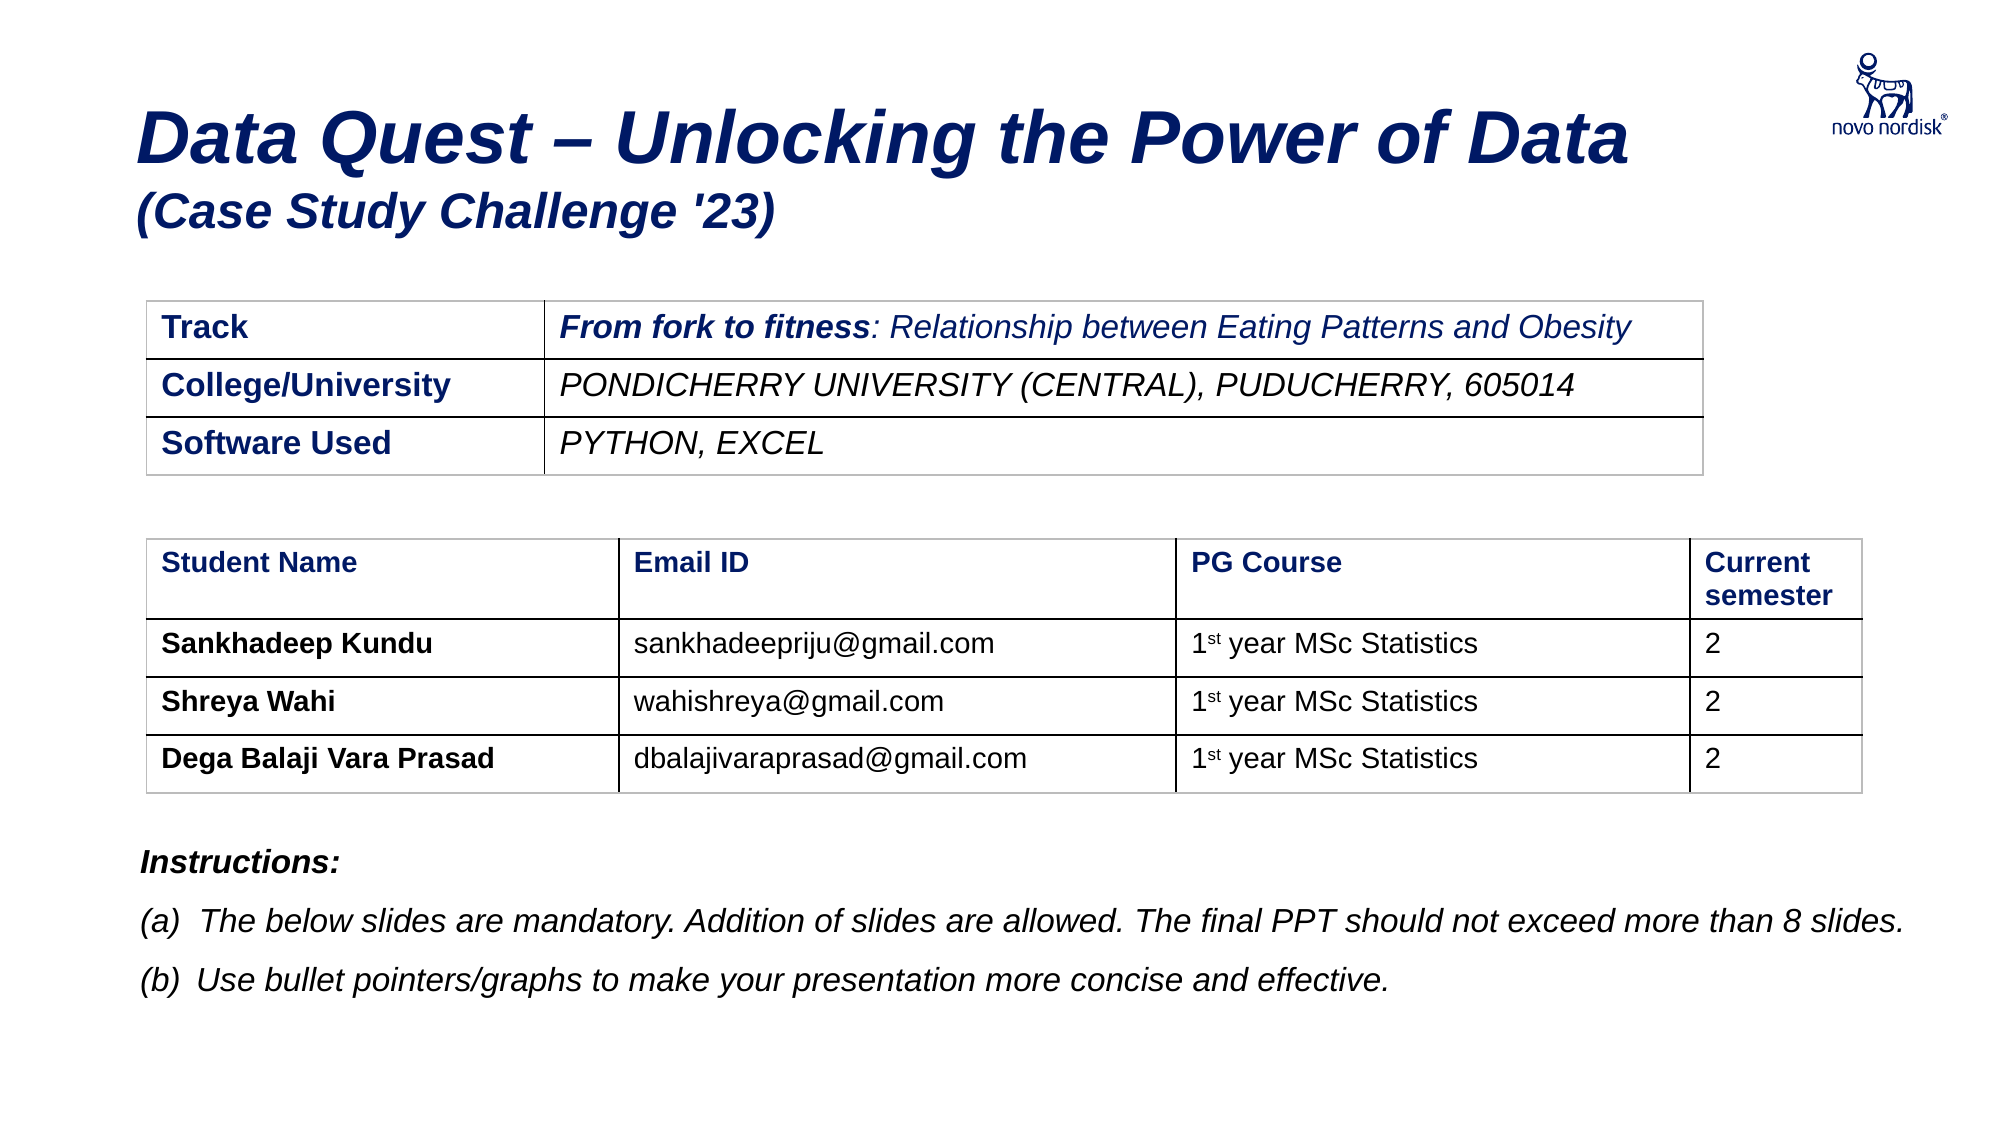

Data Quest – Unlocking the Power of Data
(Case Study Challenge '23)
| Track | From fork to fitness: Relationship between Eating Patterns and Obesity |
| --- | --- |
| College/University | PONDICHERRY UNIVERSITY (CENTRAL), PUDUCHERRY, 605014 |
| Software Used | PYTHON, EXCEL |
| Student Name | Email ID | PG Course | Current semester |
| --- | --- | --- | --- |
| Sankhadeep Kundu | sankhadeepriju@gmail.com | 1st year MSc Statistics | 2 |
| Shreya Wahi | wahishreya@gmail.com | 1st year MSc Statistics | 2 |
| Dega Balaji Vara Prasad | dbalajivaraprasad@gmail.com | 1st year MSc Statistics | 2 |
Instructions:
(a)  The below slides are mandatory. Addition of slides are allowed. The final PPT should not exceed more than 8 slides.
Use bullet pointers/graphs to make your presentation more concise and effective.

1